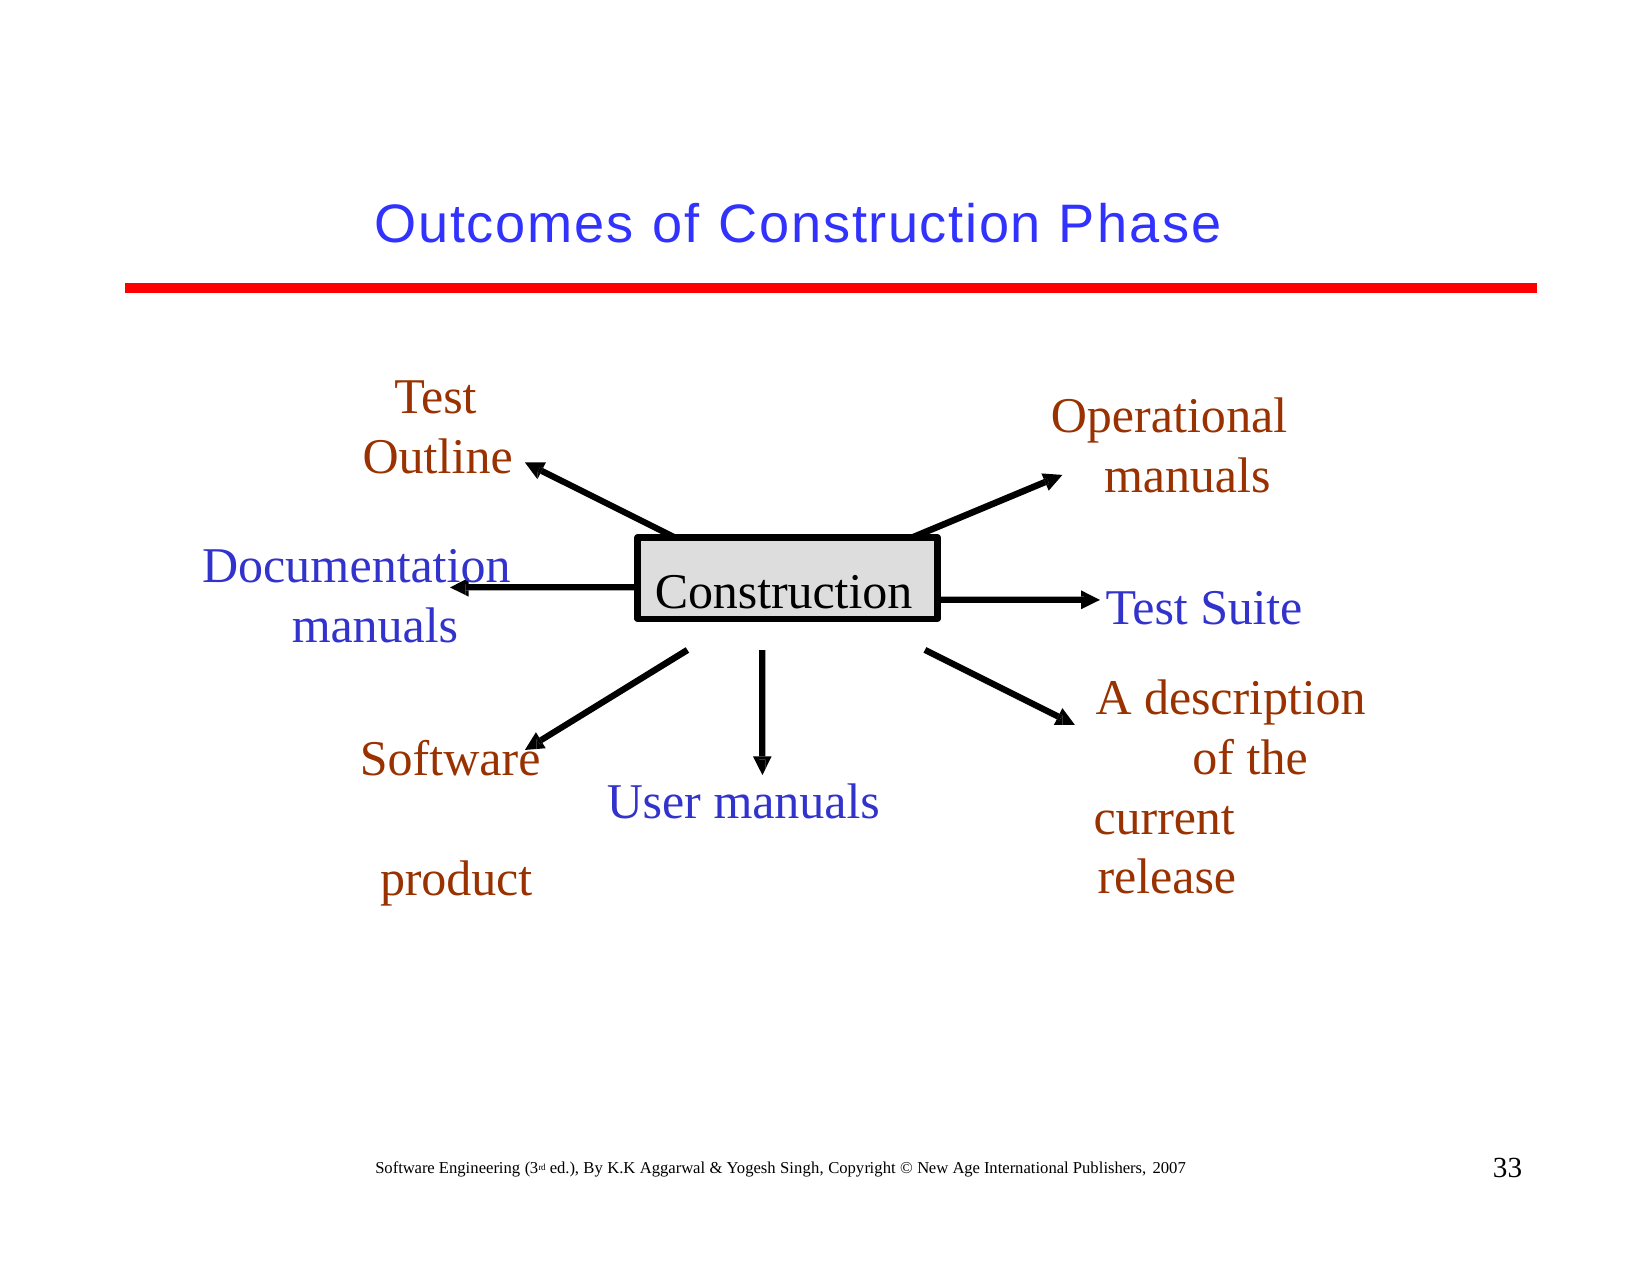

# Outcomes of Construction Phase

Test  Outline
Operational  manuals

Documentation  manuals
Construction
Test Suite
A description  of the
current release

Software  product
User manuals
33
Software Engineering (3rd  ed.), By K.K Aggarwal & Yogesh Singh, Copyright © New Age International Publishers, 2007